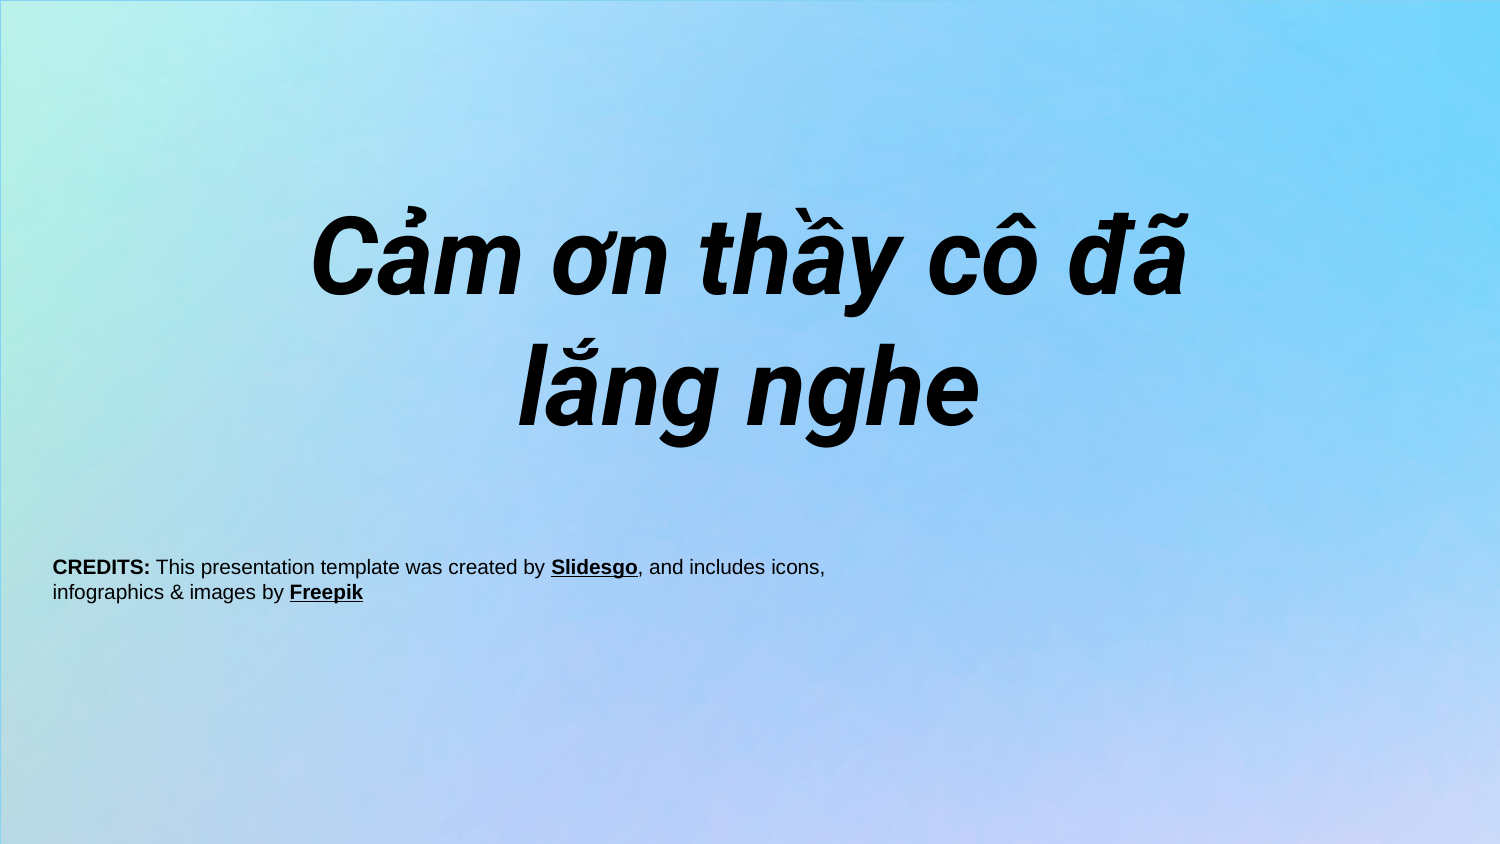

# Cảm ơn thầy cô đã lắng nghe